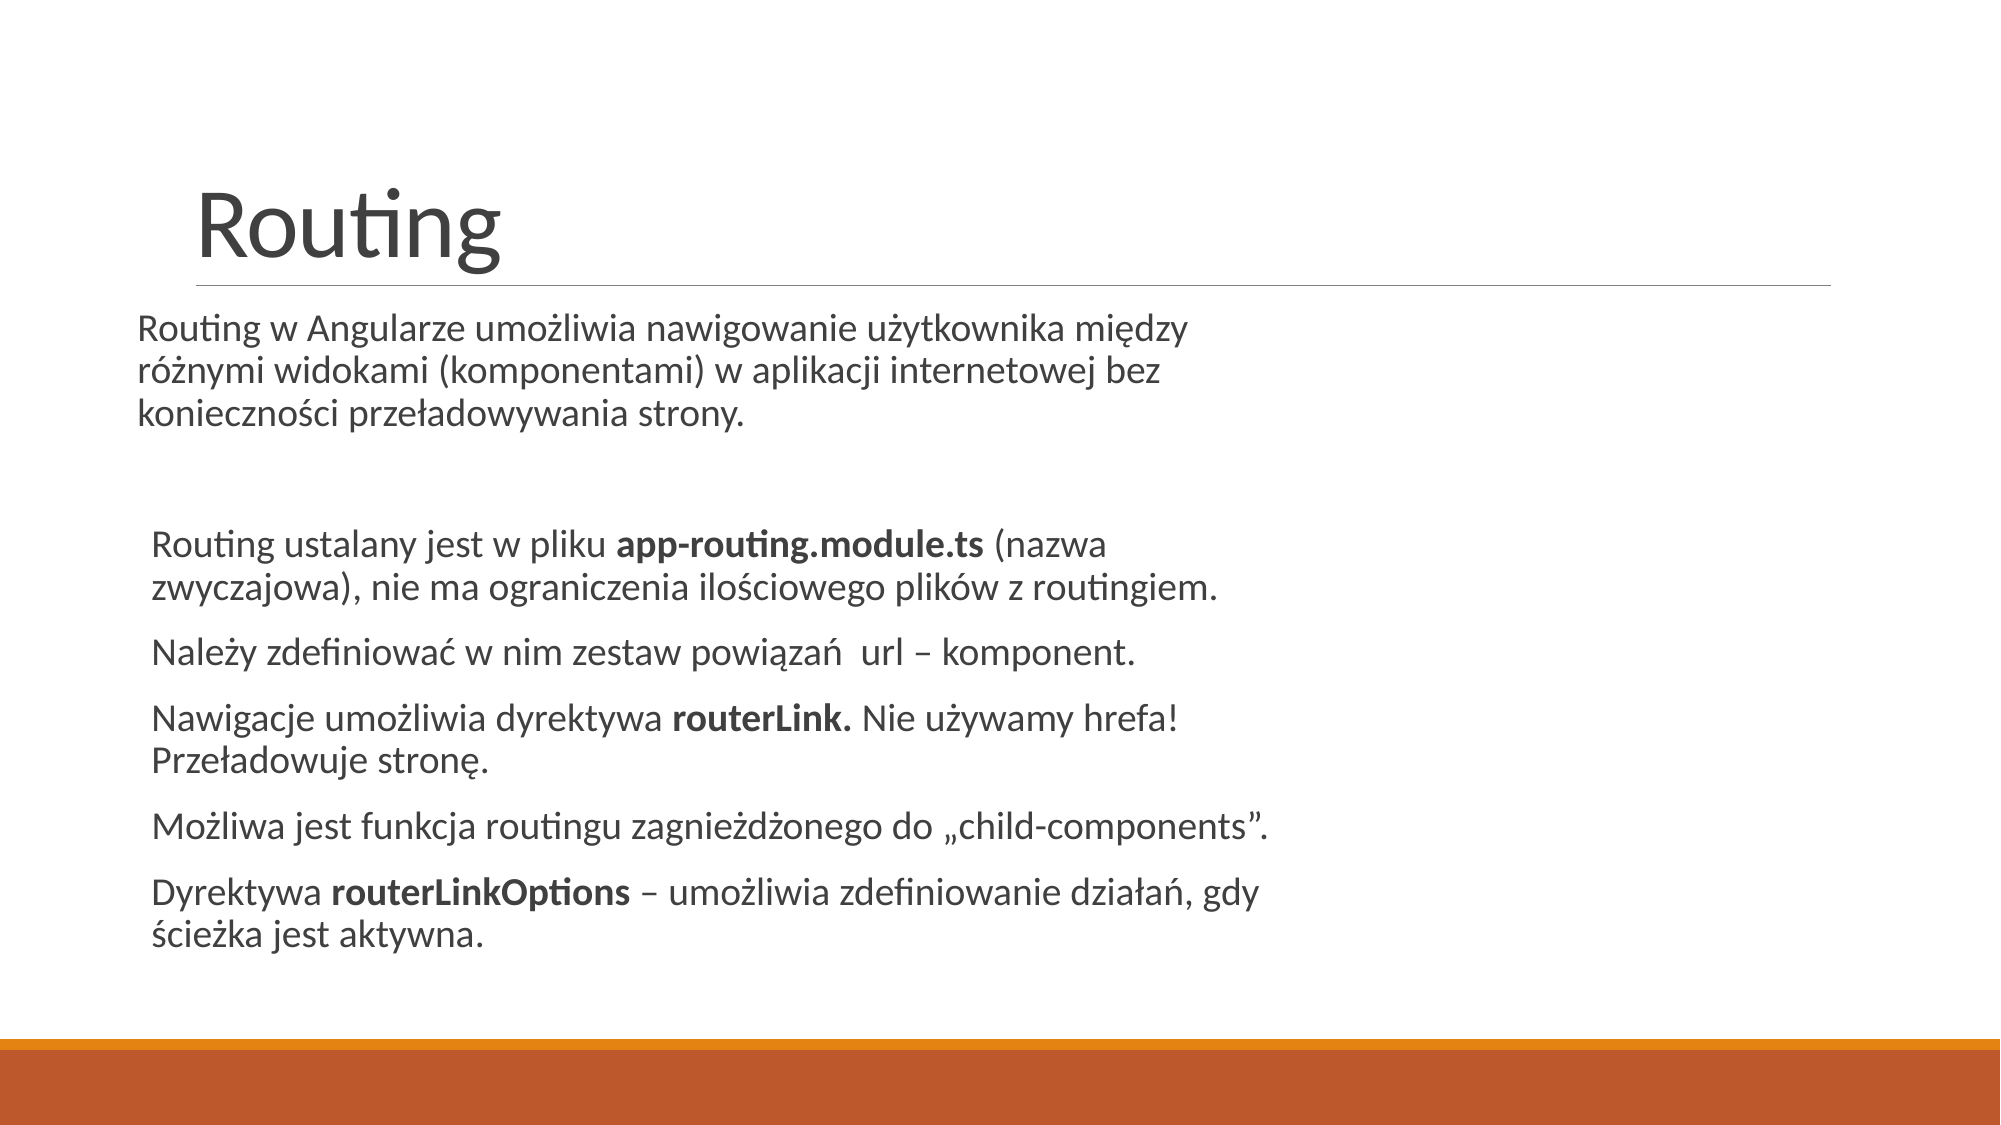

# Routing
Routing w Angularze umożliwia nawigowanie użytkownika między różnymi widokami (komponentami) w aplikacji internetowej bez konieczności przeładowywania strony.

Routing ustalany jest w pliku app-routing.module.ts (nazwa zwyczajowa), nie ma ograniczenia ilościowego plików z routingiem.
Należy zdefiniować w nim zestaw powiązań  url – komponent.
Nawigacje umożliwia dyrektywa routerLink. Nie używamy hrefa! Przeładowuje stronę.
Możliwa jest funkcja routingu zagnieżdżonego do „child-components”.
Dyrektywa routerLinkOptions – umożliwia zdefiniowanie działań, gdy ścieżka jest aktywna.